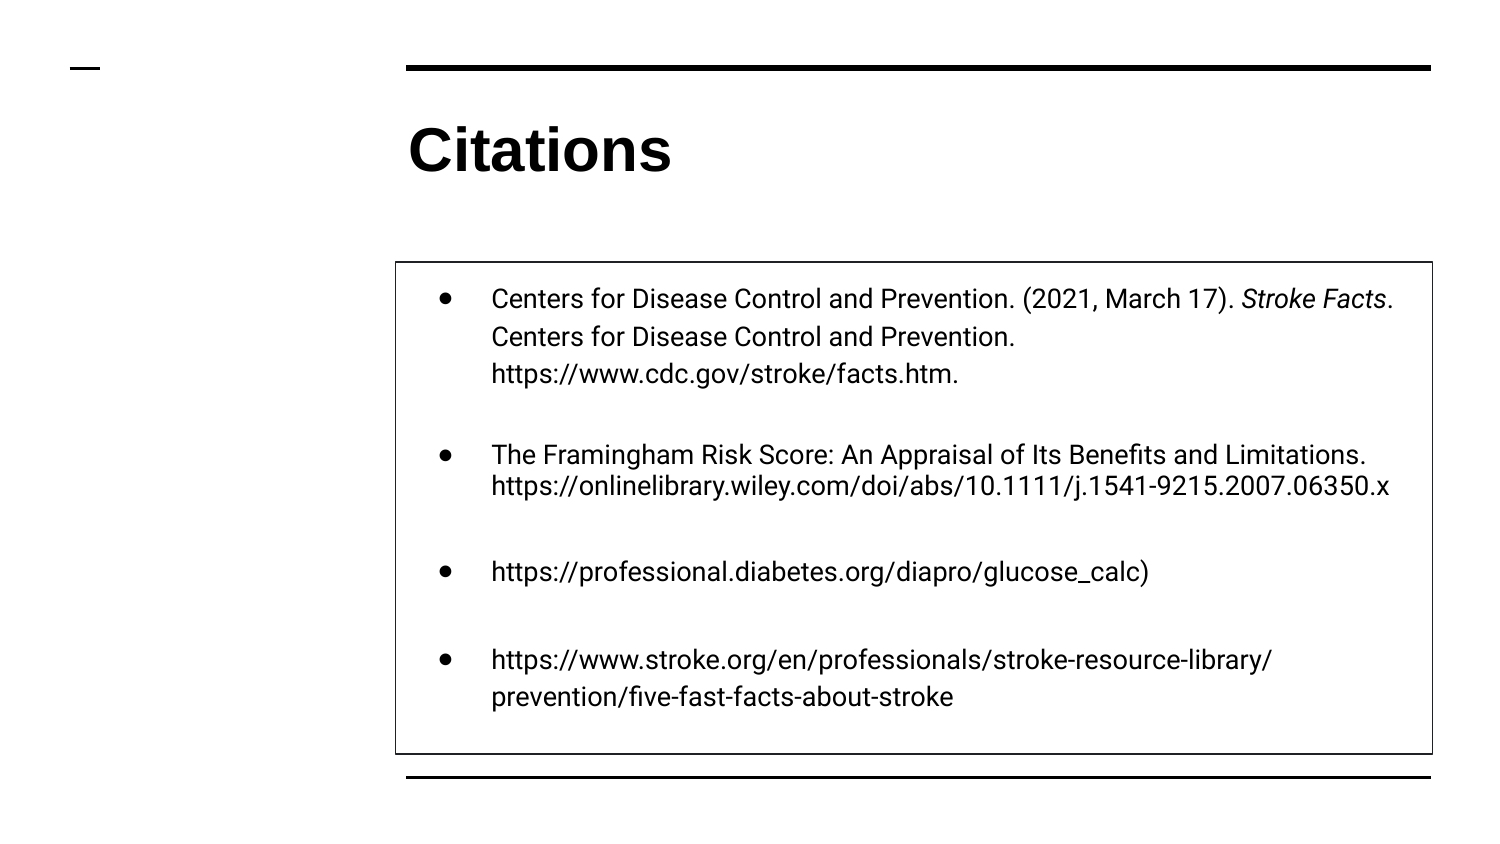

# Citations
Centers for Disease Control and Prevention. (2021, March 17). Stroke Facts. Centers for Disease Control and Prevention. https://www.cdc.gov/stroke/facts.htm.

The Framingham Risk Score: An Appraisal of Its Benefits and Limitations. https://onlinelibrary.wiley.com/doi/abs/10.1111/j.1541-9215.2007.06350.x

https://professional.diabetes.org/diapro/glucose_calc)

https://www.stroke.org/en/professionals/stroke-resource-library/prevention/five-fast-facts-about-stroke